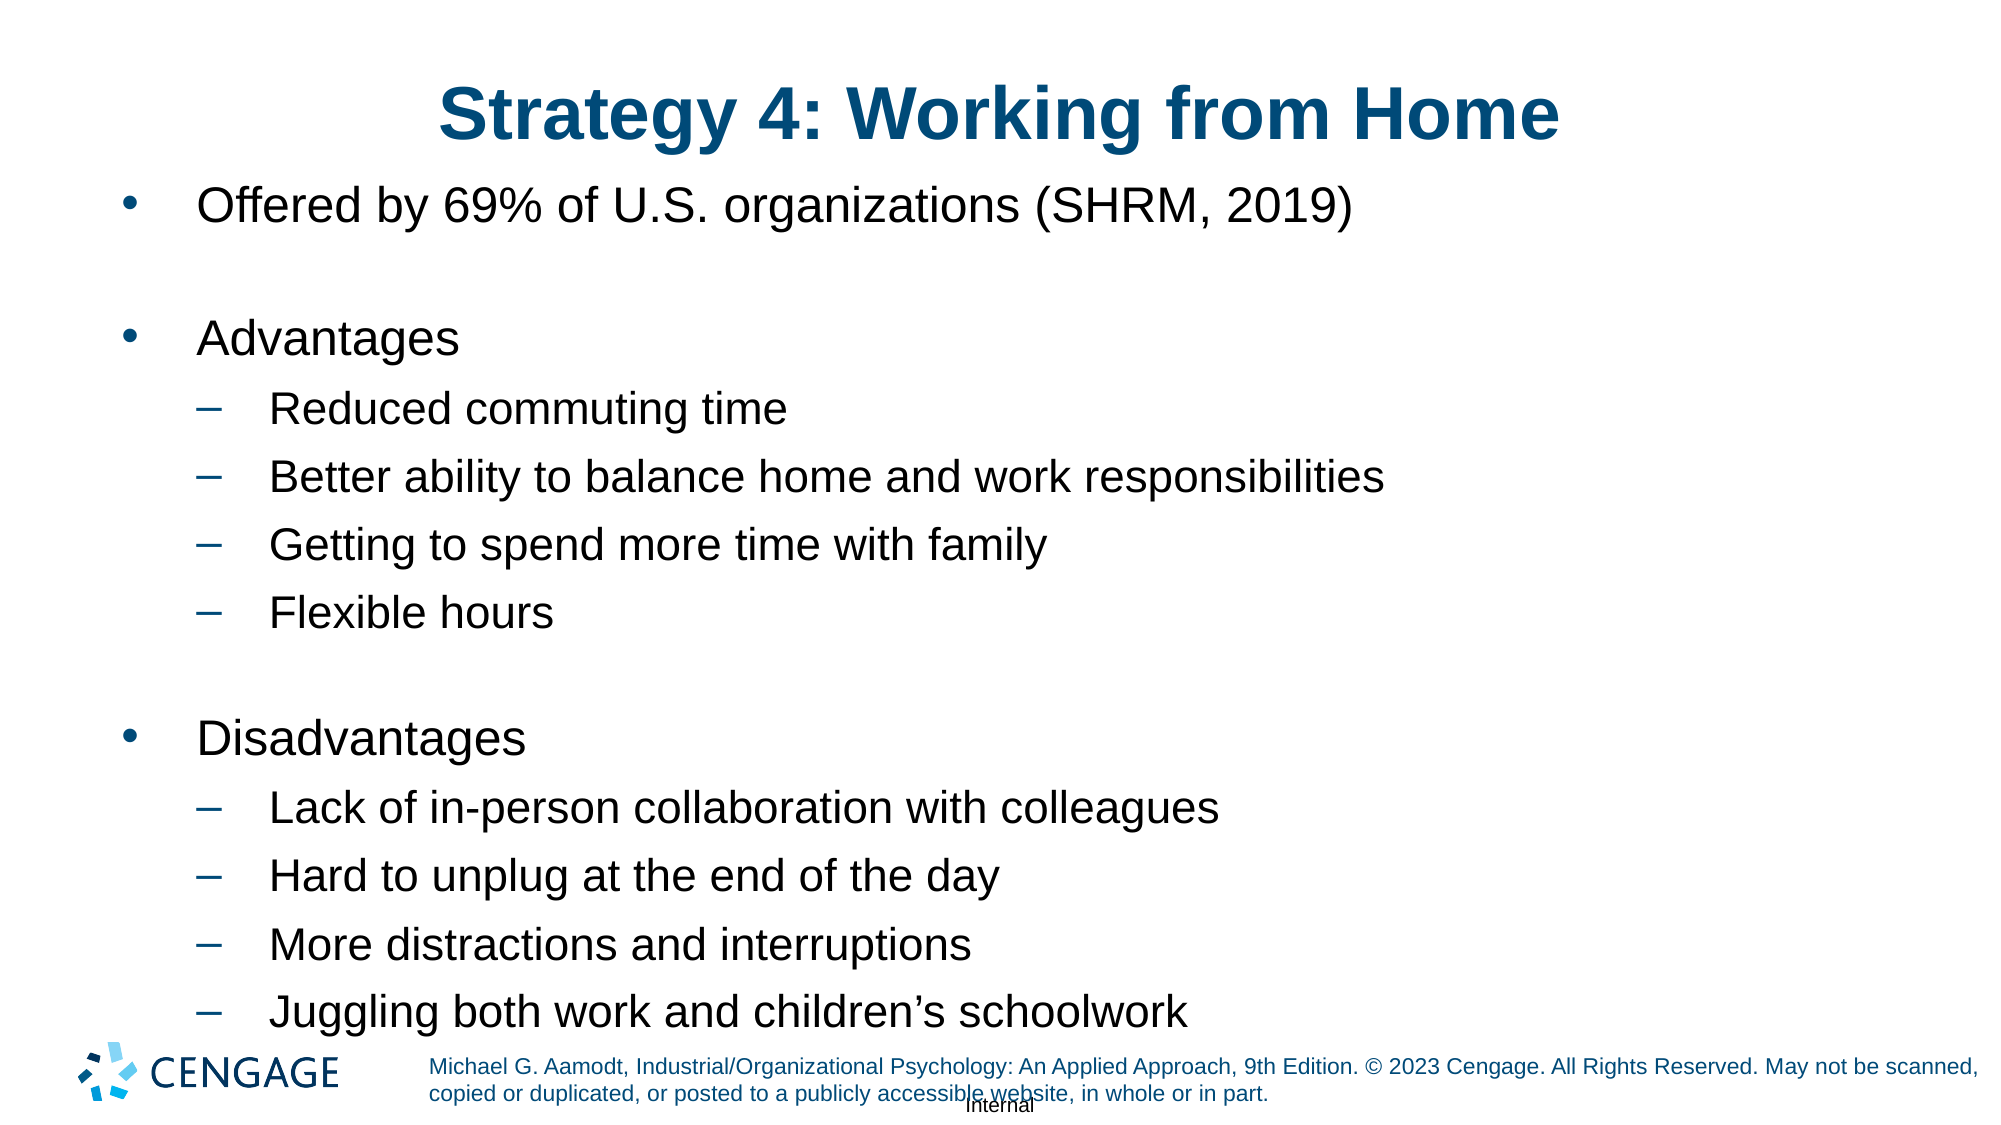

# Strategy 4: Working from Home
Offered by 69% of U.S. organizations (SHRM, 2019)
Advantages
Reduced commuting time
Better ability to balance home and work responsibilities
Getting to spend more time with family
Flexible hours
Disadvantages
Lack of in-person collaboration with colleagues
Hard to unplug at the end of the day
More distractions and interruptions
Juggling both work and children’s schoolwork